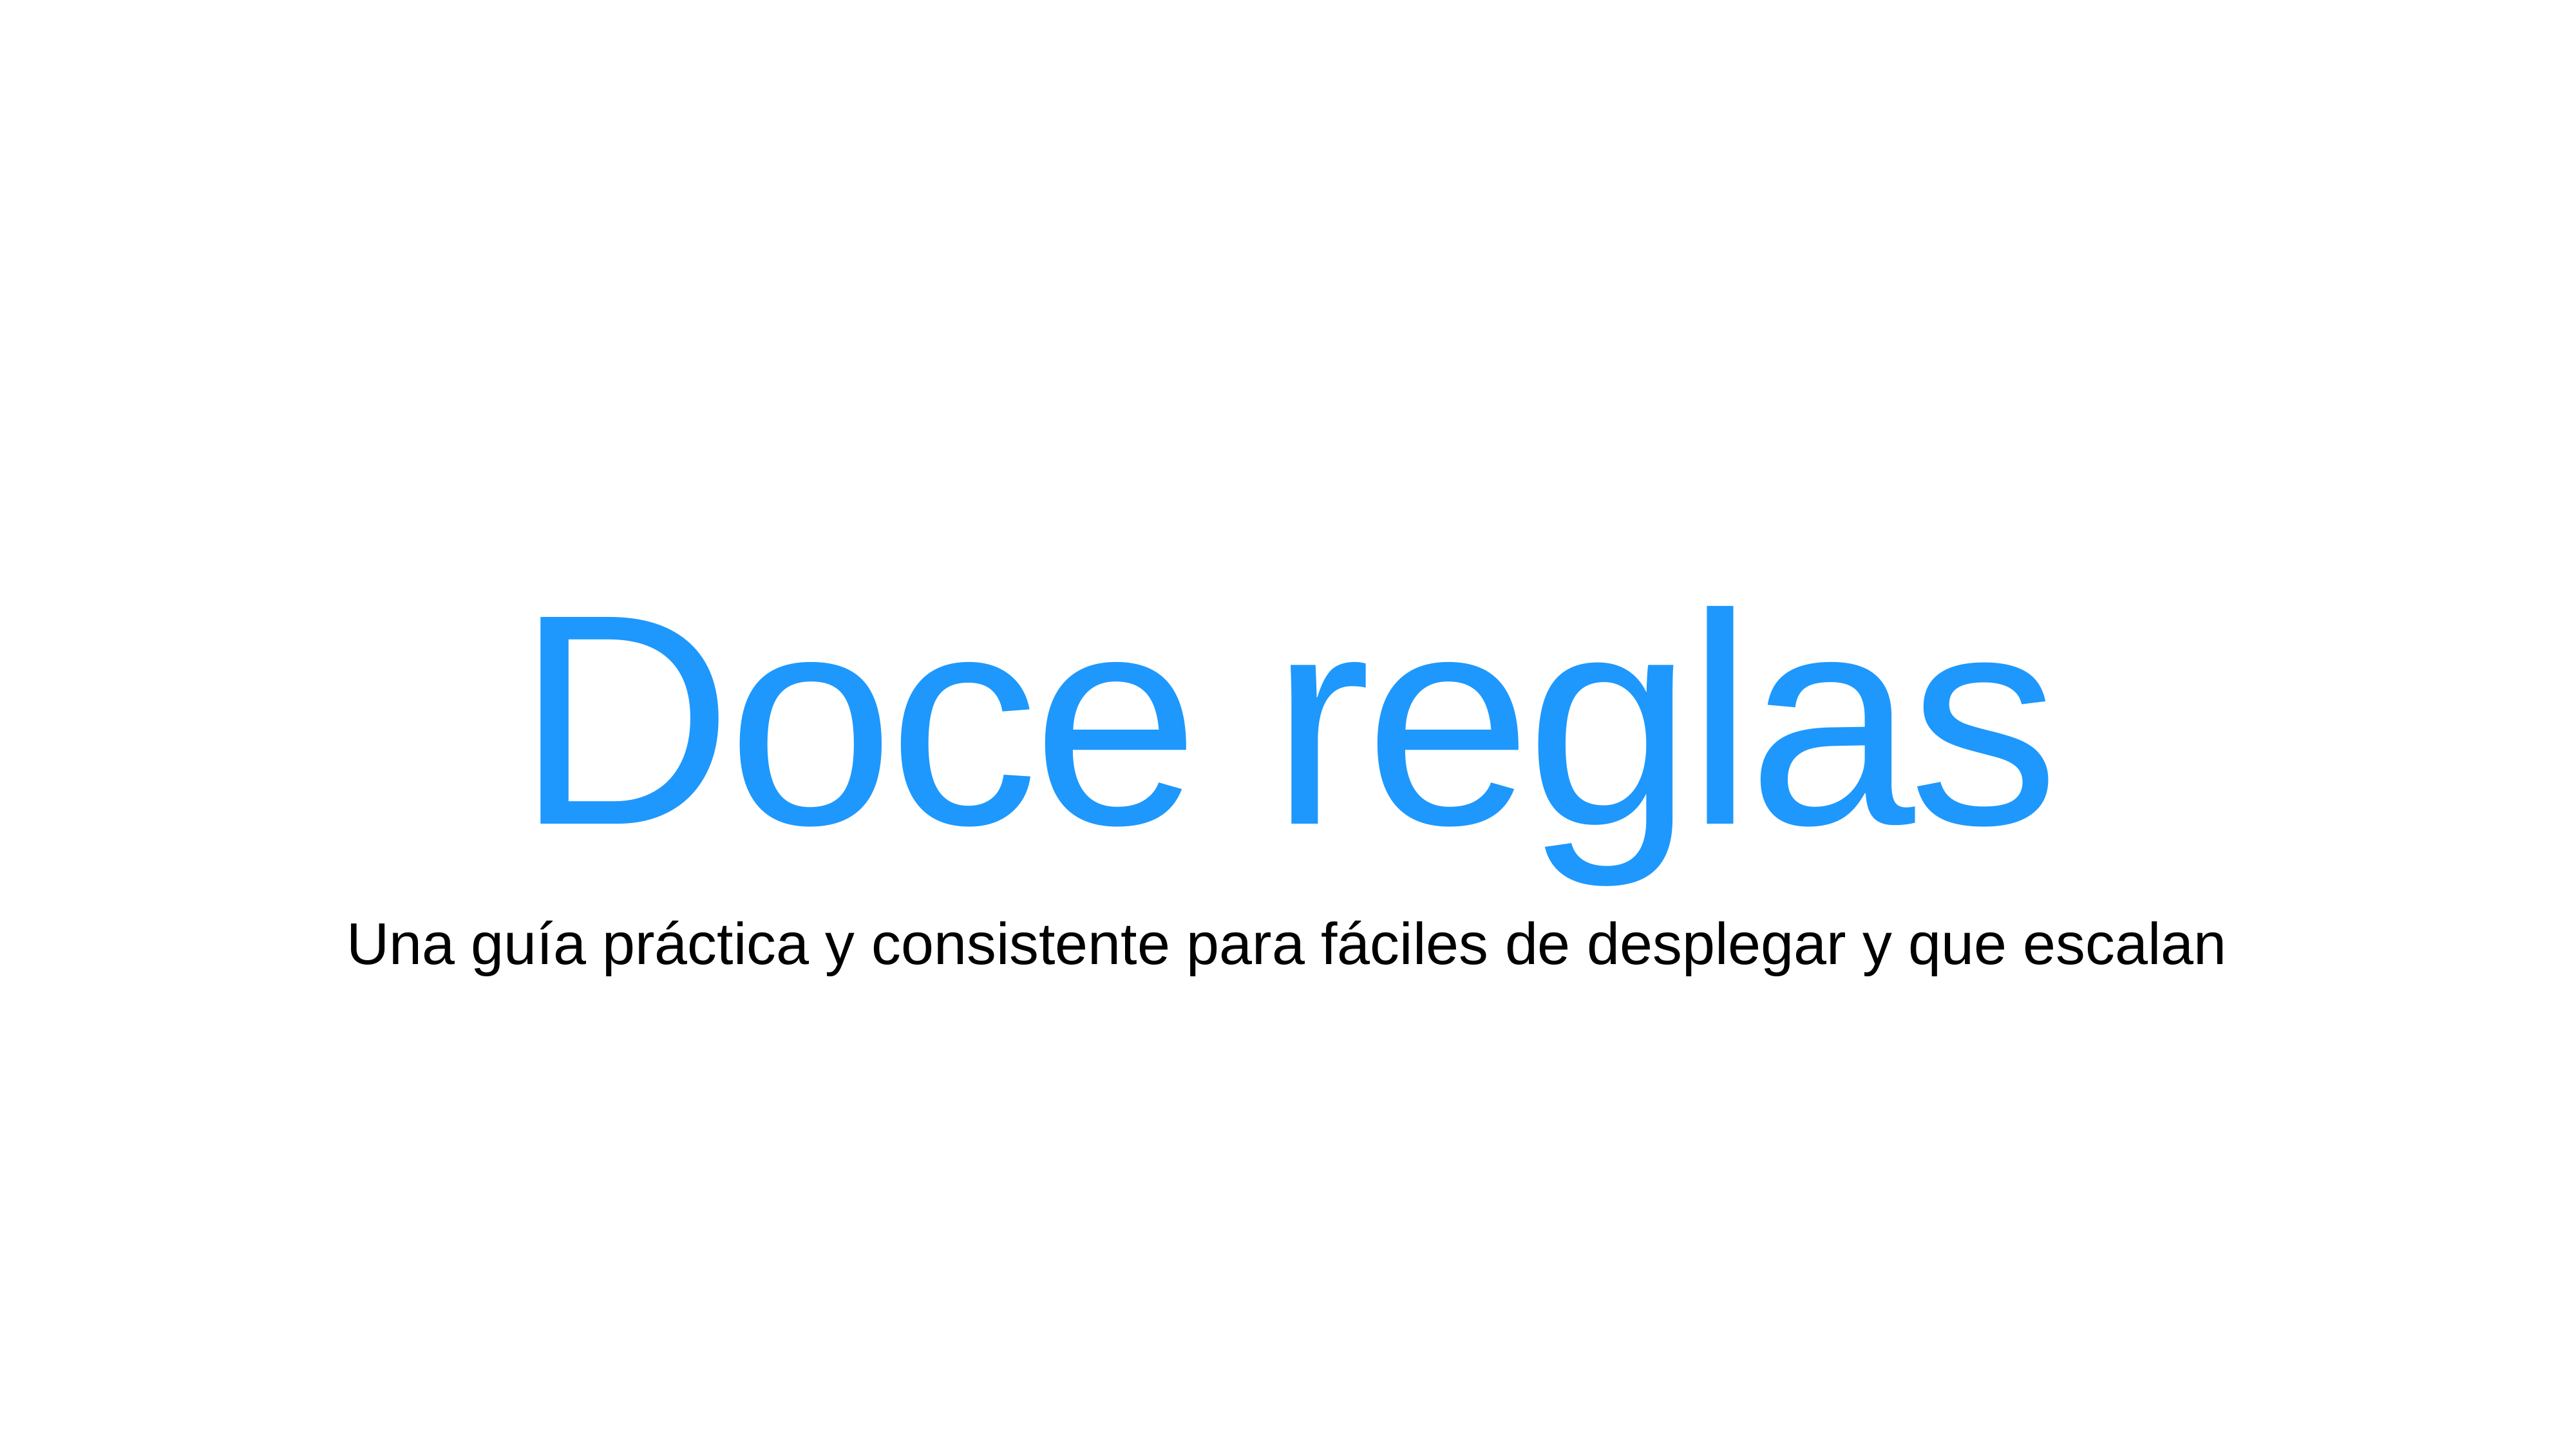

Doce reglas
Una guía práctica y consistente para fáciles de desplegar y que escalan